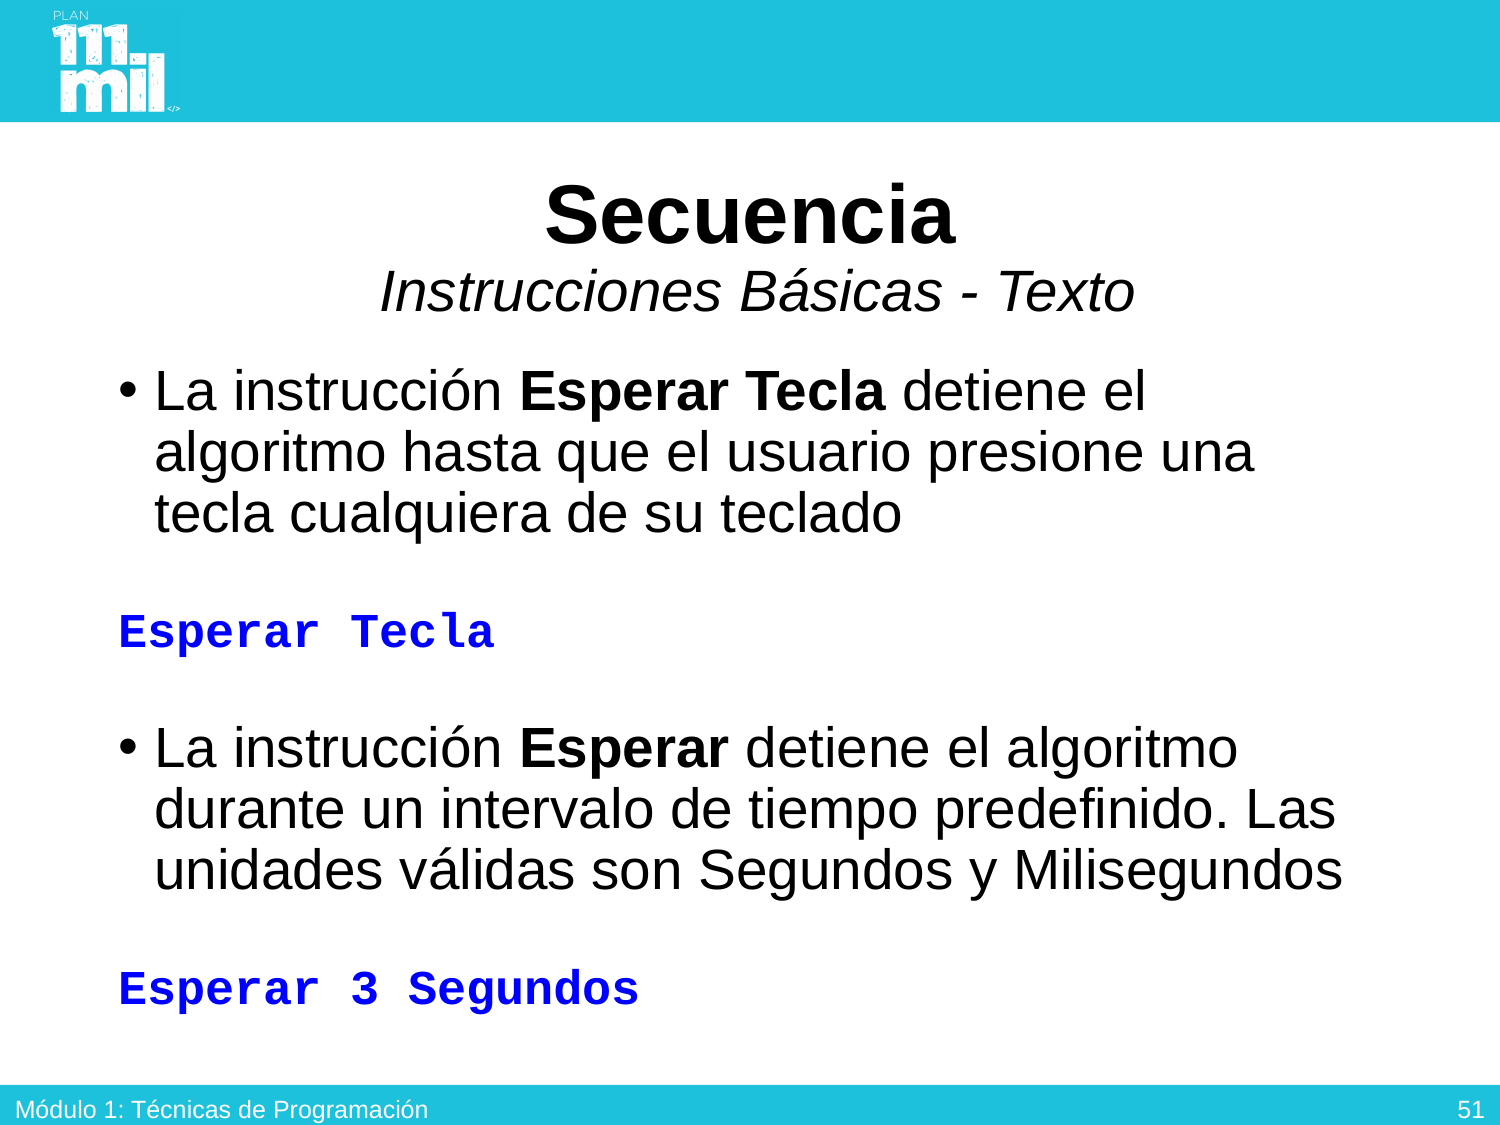

# Secuencia Instrucciones Básicas - Texto
La instrucción Esperar Tecla detiene el algoritmo hasta que el usuario presione una tecla cualquiera de su teclado

Esperar Tecla

La instrucción Esperar detiene el algoritmo durante un intervalo de tiempo predefinido. Las unidades válidas son Segundos y Milisegundos

Esperar 3 Segundos

51
Módulo 1: Técnicas de Programación